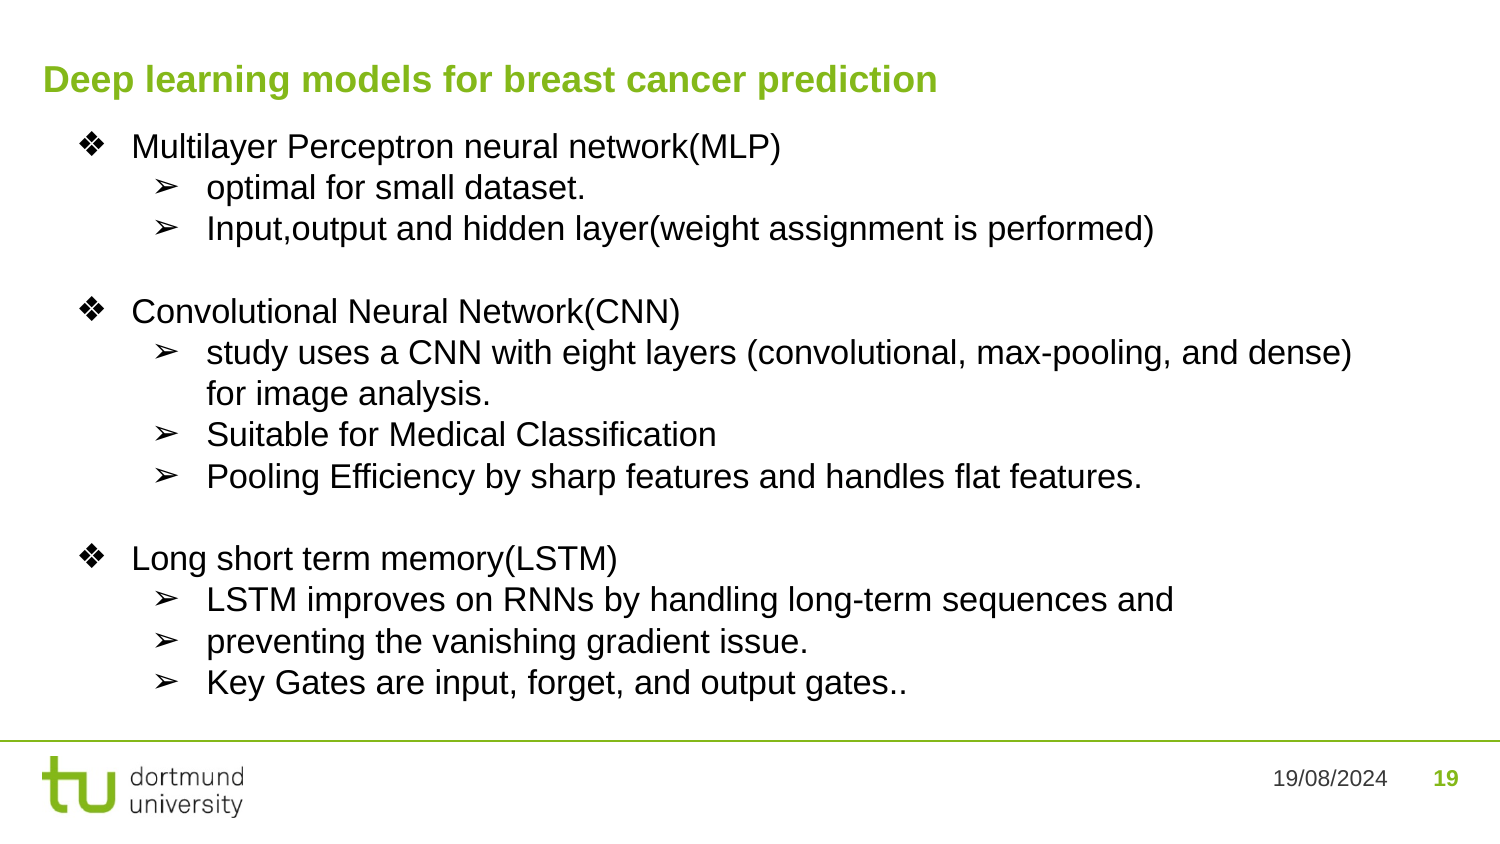

Deep learning models for breast cancer prediction
Multilayer Perceptron neural network(MLP)
optimal for small dataset.
Input,output and hidden layer(weight assignment is performed)

Convolutional Neural Network(CNN)
study uses a CNN with eight layers (convolutional, max-pooling, and dense) for image analysis.
Suitable for Medical Classification
Pooling Efficiency by sharp features and handles flat features.

Long short term memory(LSTM)
LSTM improves on RNNs by handling long-term sequences and
preventing the vanishing gradient issue.
Key Gates are input, forget, and output gates..
19
19/08/2024